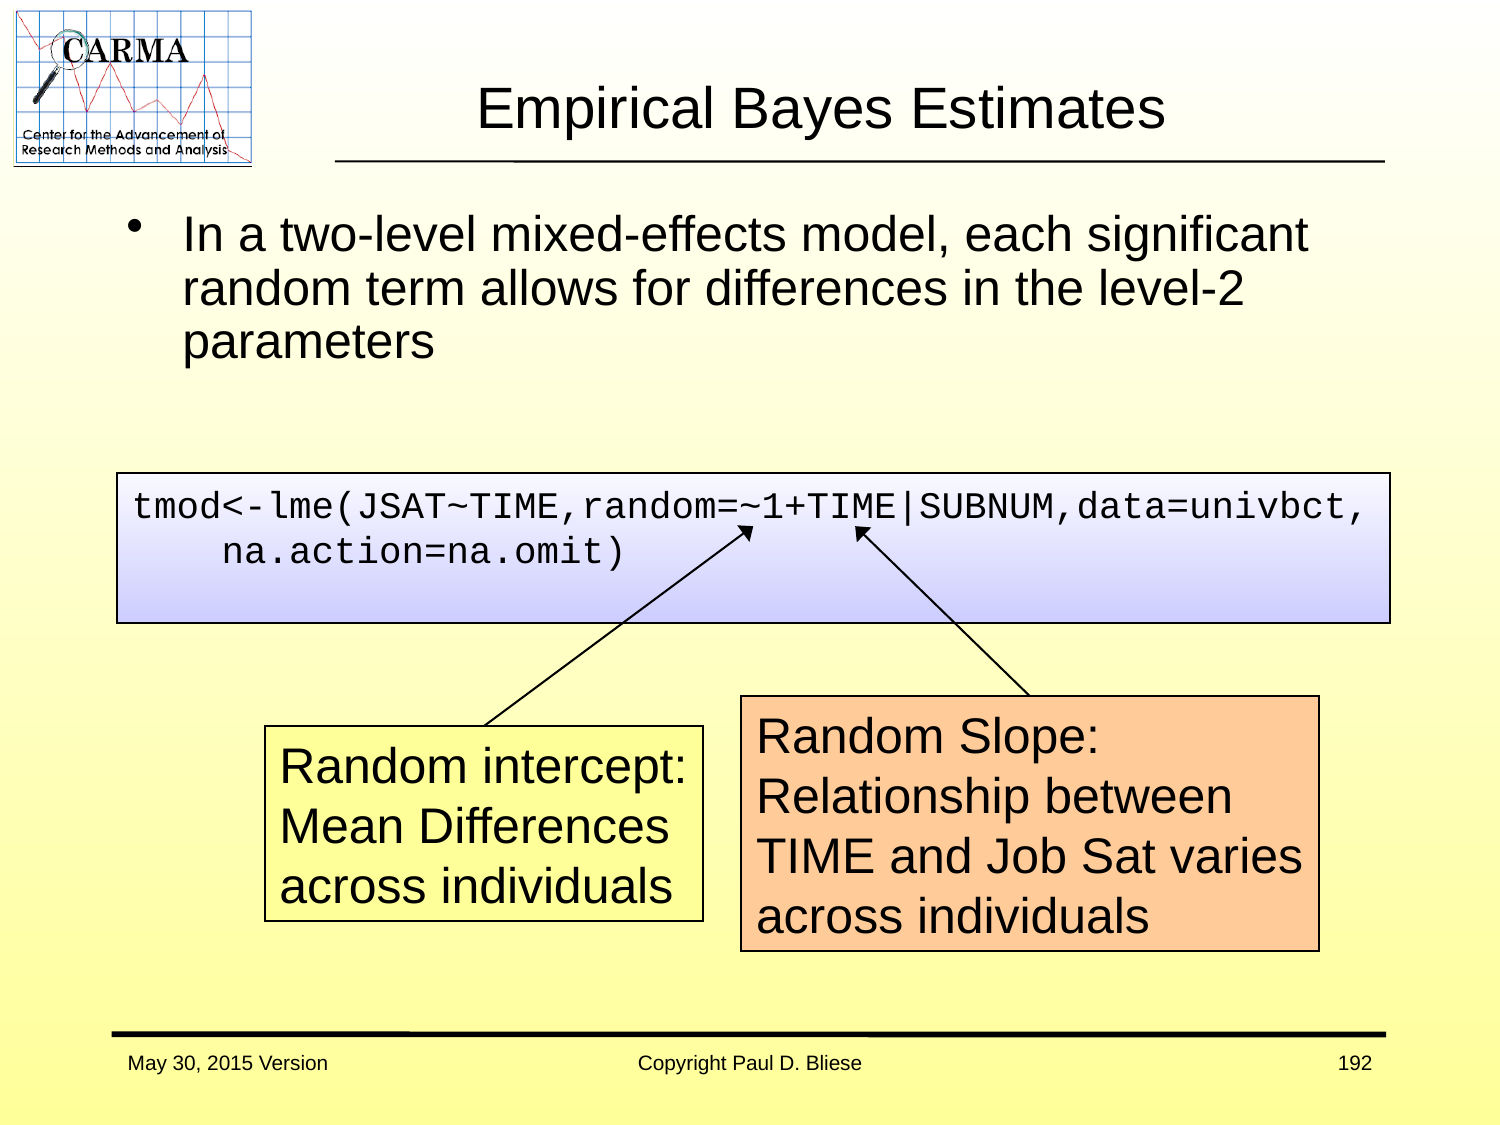

# Empirical Bayes Estimates
In a two-level mixed-effects model, each significant random term allows for differences in the level-2 parameters

tmod<-lme(JSAT~TIME,random=~1+TIME|SUBNUM,data=univbct,
    na.action=na.omit)

Random Slope:
Relationship between
TIME and Job Sat varies
across individuals
Random intercept:
Mean Differences
across individuals
May 30, 2015 Version
Copyright Paul D. Bliese
192